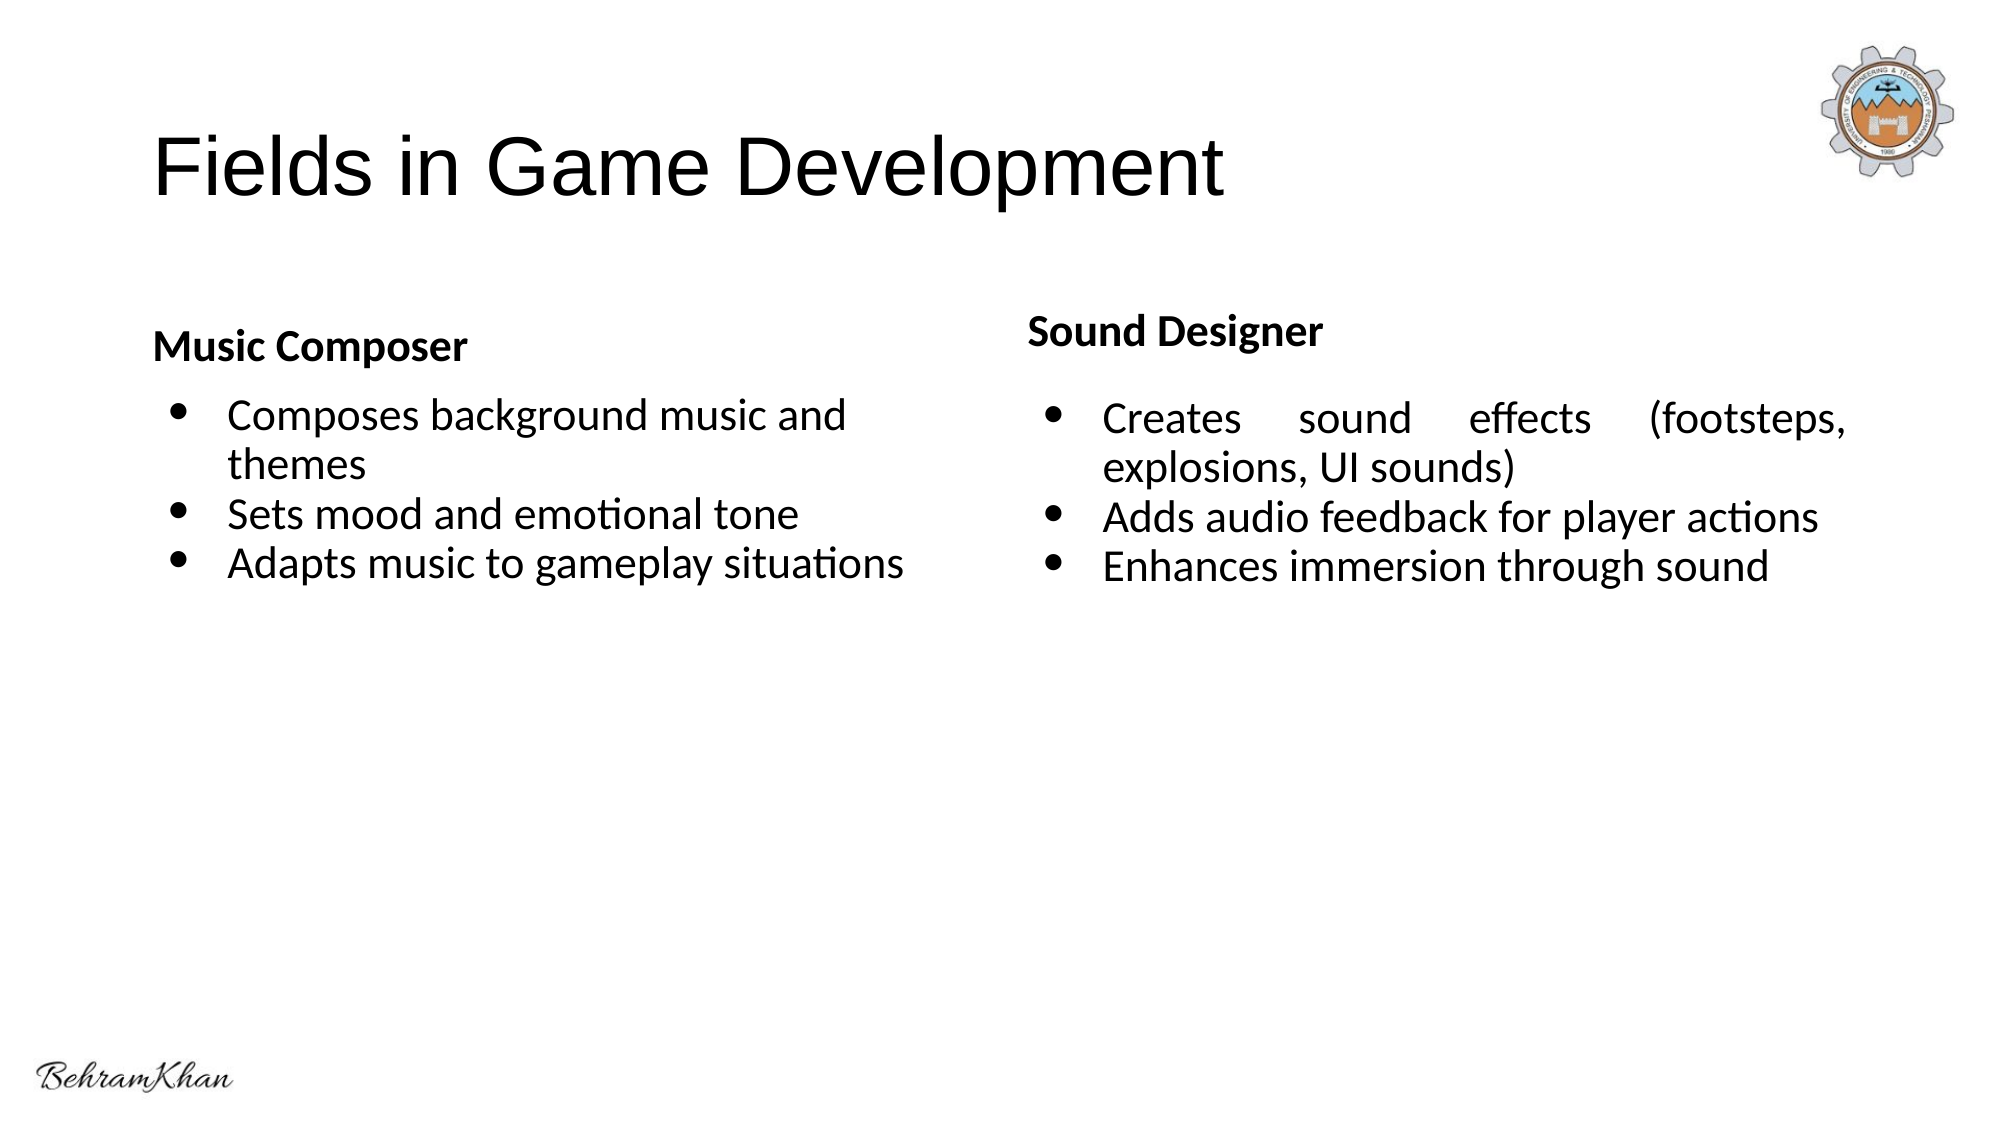

# Fields in Game Development
Music Composer
Composes background music and themes
Sets mood and emotional tone
Adapts music to gameplay situations

Sound Designer
Creates sound effects (footsteps, explosions, UI sounds)
Adds audio feedback for player actions
Enhances immersion through sound